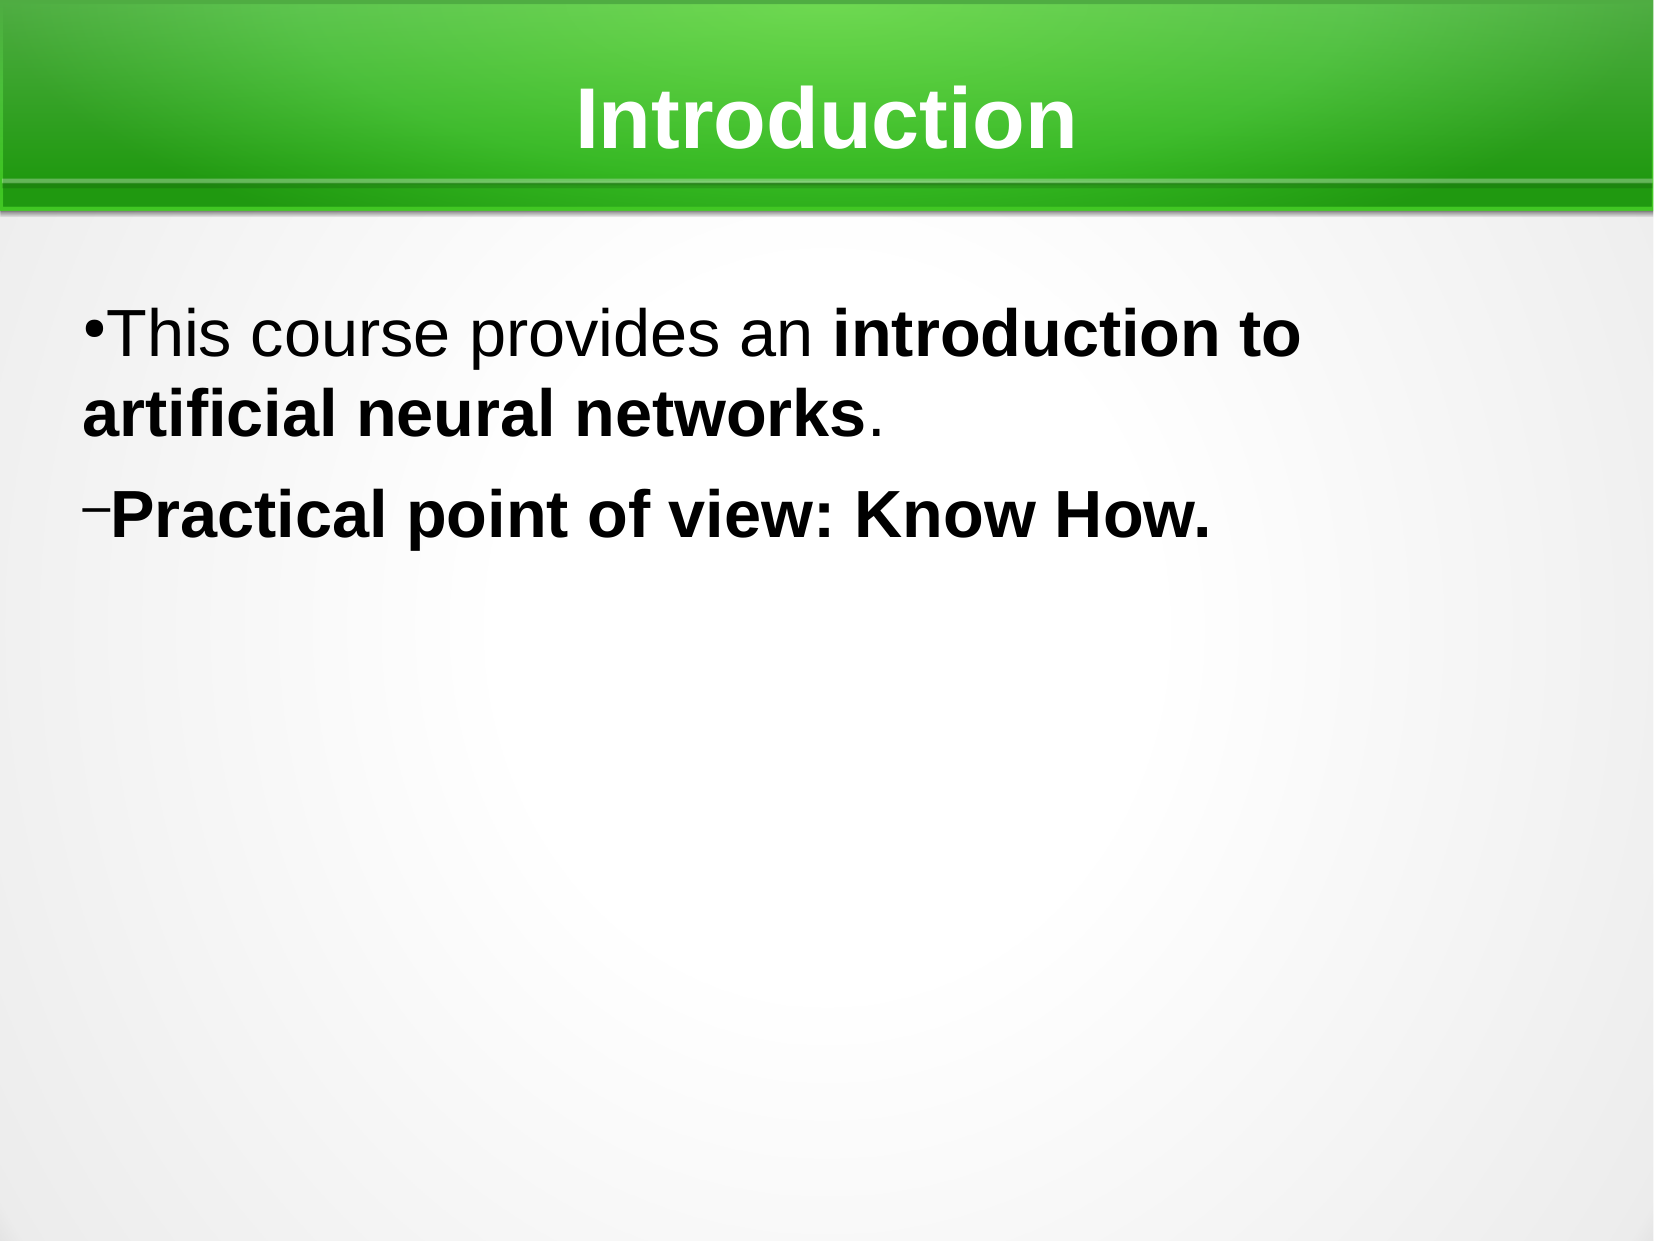

Introduction
This course provides an introduction to artificial neural networks.
Practical point of view: Know How.